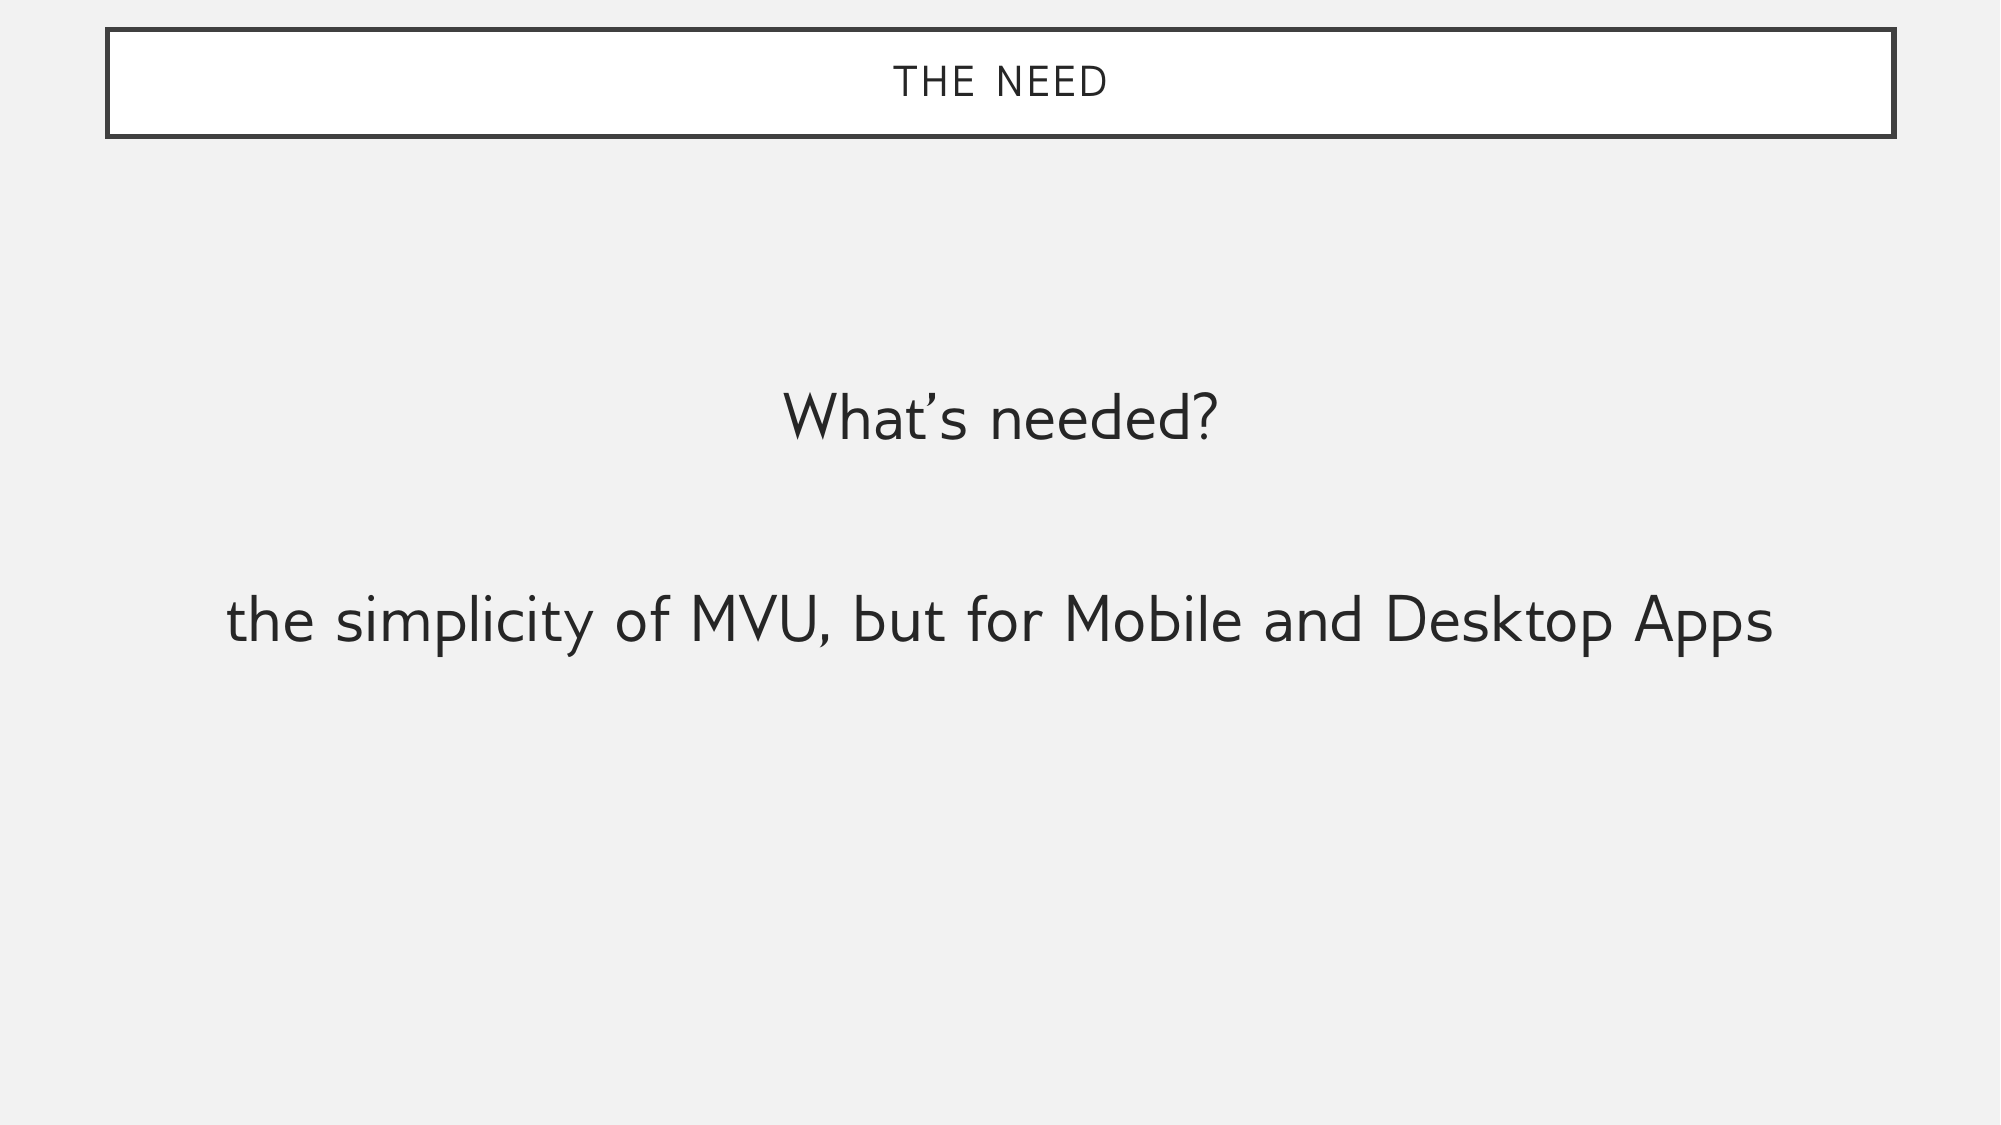

# THE NEED

What’s needed?

the simplicity of MVU, but for Mobile and Desktop Apps